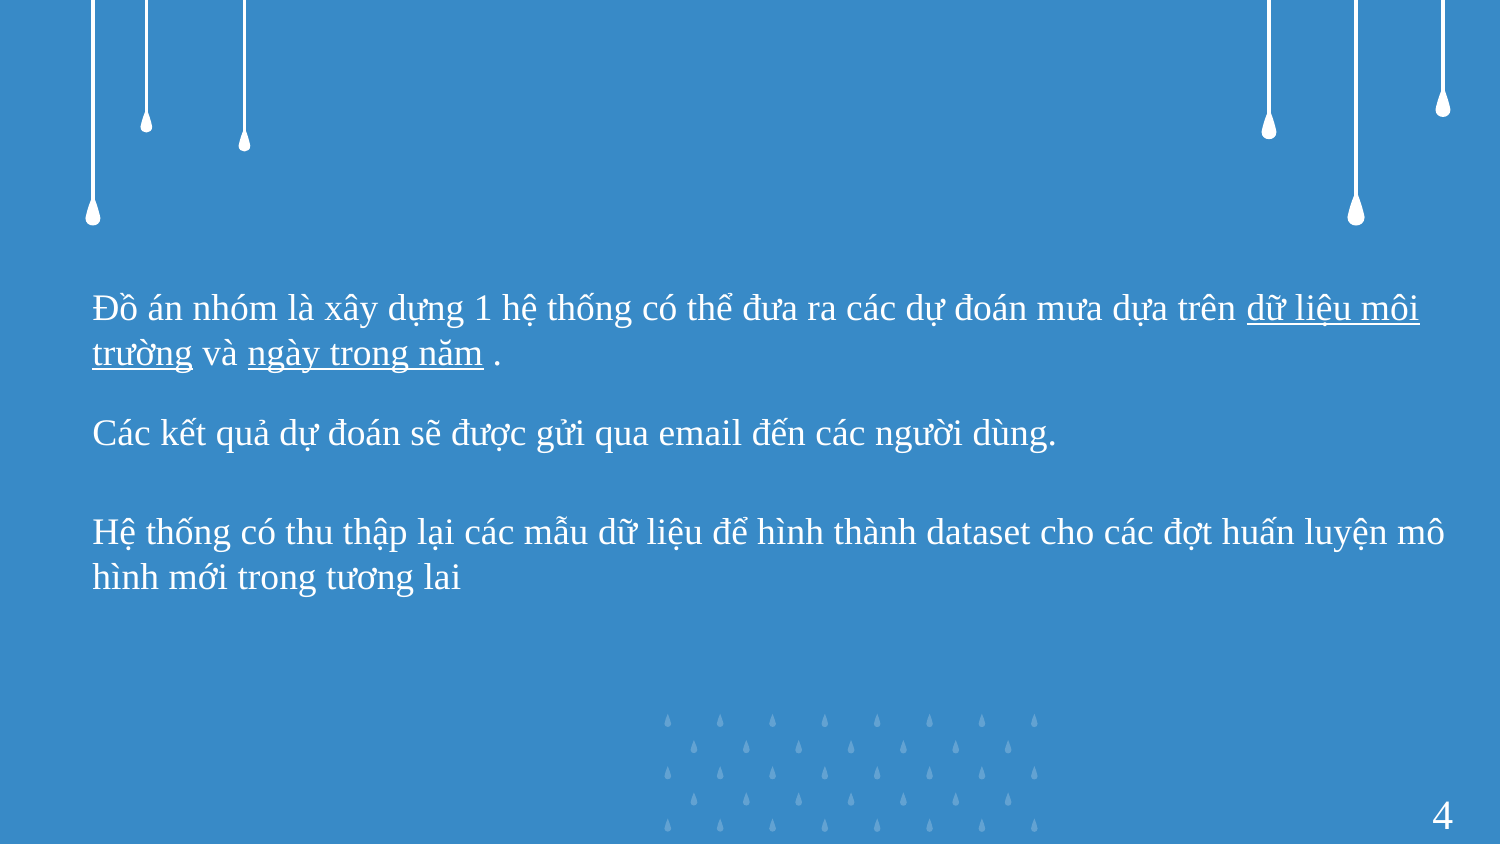

Đồ án nhóm là xây dựng 1 hệ thống có thể đưa ra các dự đoán mưa dựa trên dữ liệu môi trường và ngày trong năm .
Các kết quả dự đoán sẽ được gửi qua email đến các người dùng.
Hệ thống có thu thập lại các mẫu dữ liệu để hình thành dataset cho các đợt huấn luyện mô hình mới trong tương lai
4